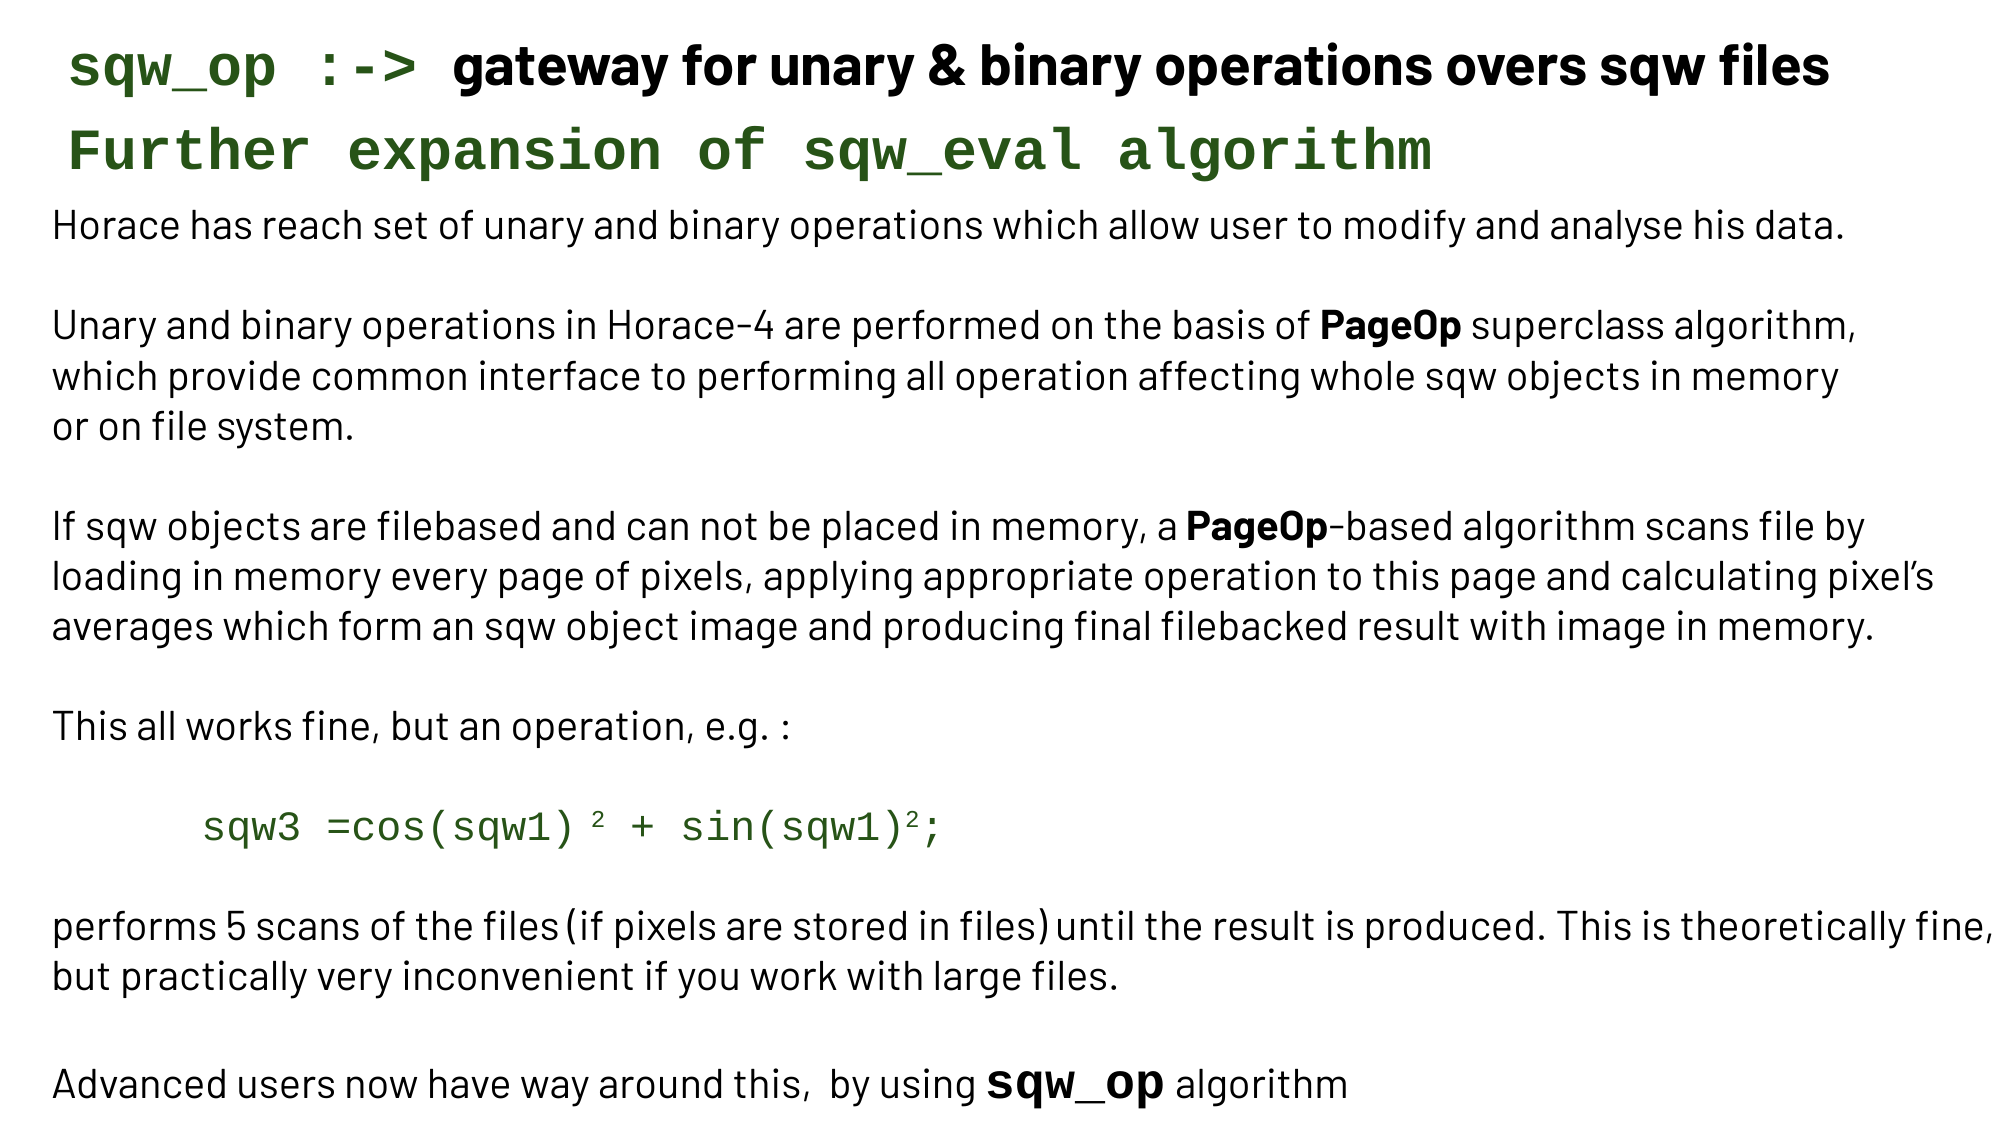

sqw_op :-> gateway for unary & binary operations overs sqw files
Further expansion of sqw_eval algorithm
Horace has reach set of unary and binary operations which allow user to modify and analyse his data.

Unary and binary operations in Horace-4 are performed on the basis of PageOp superclass algorithm,
which provide common interface to performing all operation affecting whole sqw objects in memory
or on file system.

If sqw objects are filebased and can not be placed in memory, a PageOp-based algorithm scans file by
loading in memory every page of pixels, applying appropriate operation to this page and calculating pixel’s
averages which form an sqw object image and producing final filebacked result with image in memory.

This all works fine, but an operation, e.g. :

	sqw3 =cos(sqw1) 2 + sin(sqw1)2;

performs 5 scans of the files (if pixels are stored in files) until the result is produced. This is theoretically fine,
but practically very inconvenient if you work with large files.

Advanced users now have way around this,  by using sqw_op algorithm